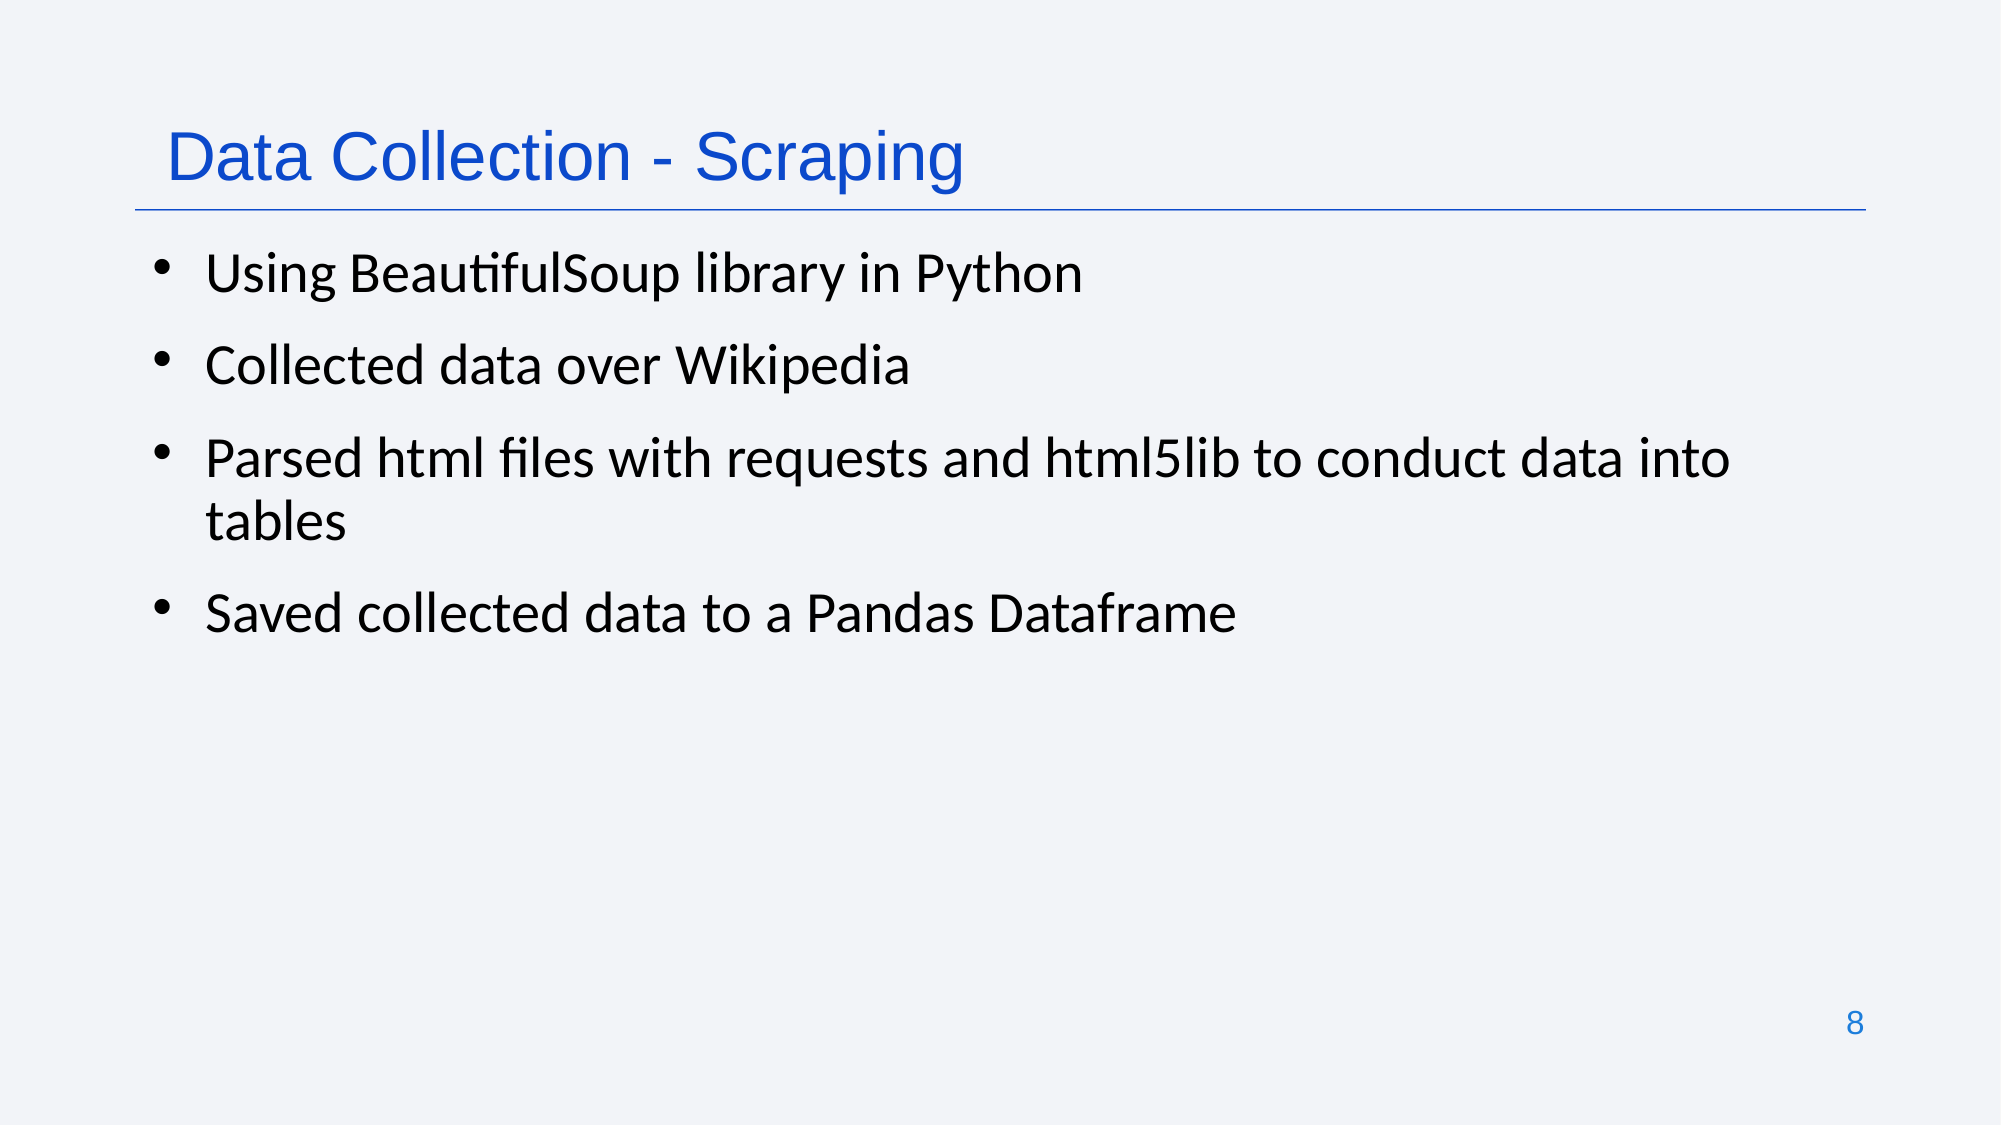

Data Collection - Scraping
# Using BeautifulSoup library in Python
Collected data over Wikipedia
Parsed html files with requests and html5lib to conduct data into tables
Saved collected data to a Pandas Dataframe
8